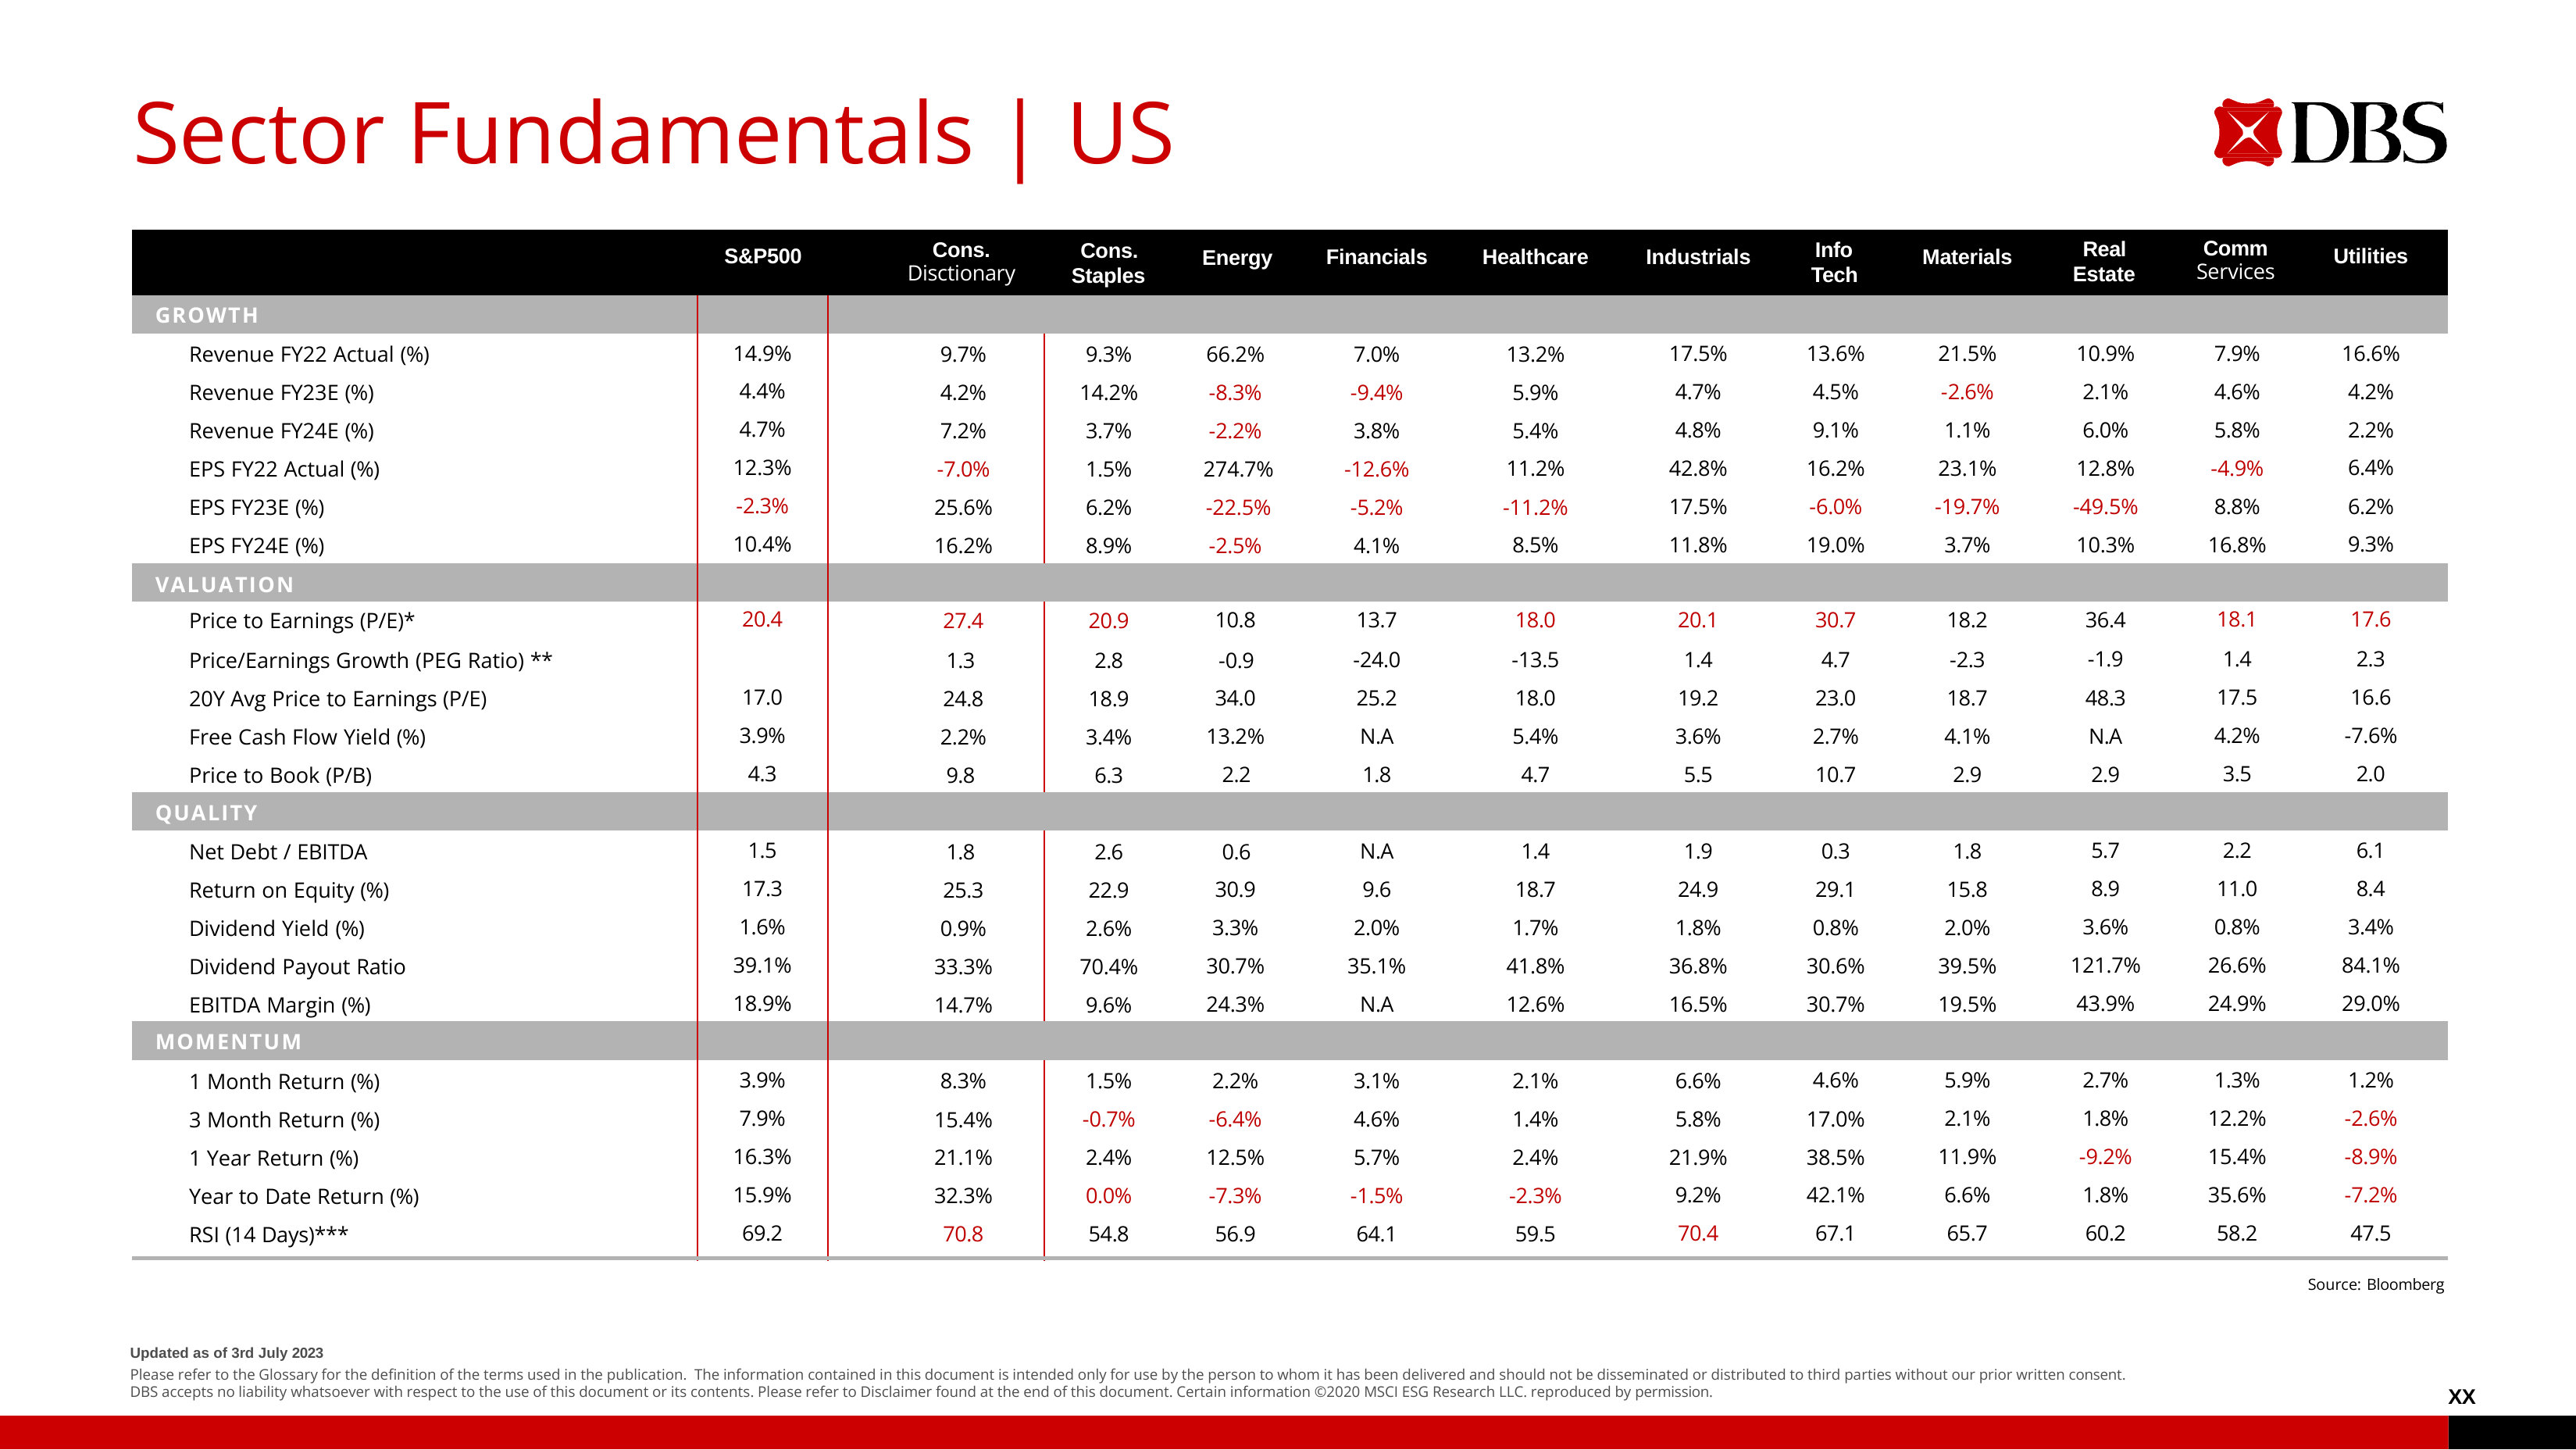

# Sector Fundamentals | US

| S&P500 |  | Cons. Disctionary | Cons. Staples | Energy | Financials | Healthcare | Industrials | Info Tech | Materials | Real Estate | Comm Services | Utilities |
| --- | --- | --- | --- | --- | --- | --- | --- | --- | --- | --- | --- | --- |
| GROWTH |  |  |  |  |  |  |  |  |  |  |  |  |
| Revenue FY22 Actual (%) | 14.9% | 9.7% | 9.3% | 66.2% | 7.0% | 13.2% | 17.5% | 13.6% | 21.5% | 10.9% | 7.9% | 16.6% |
| Revenue FY23E (%) | 4.4% | 4.2% | 14.2% | -8.3% | -9.4% | 5.9% | 4.7% | 4.5% | -2.6% | 2.1% | 4.6% | 4.2% |
| Revenue FY24E (%) | 4.7% | 7.2% | 3.7% | -2.2% | 3.8% | 5.4% | 4.8% | 9.1% | 1.1% | 6.0% | 5.8% | 2.2% |
| EPS FY22 Actual (%) | 12.3% | -7.0% | 1.5% | 274.7% | -12.6% | 11.2% | 42.8% | 16.2% | 23.1% | 12.8% | -4.9% | 6.4% |
| EPS FY23E (%) | -2.3% | 25.6% | 6.2% | -22.5% | -5.2% | -11.2% | 17.5% | -6.0% | -19.7% | -49.5% | 8.8% | 6.2% |
| EPS FY24E (%) | 10.4% | 16.2% | 8.9% | -2.5% | 4.1% | 8.5% | 11.8% | 19.0% | 3.7% | 10.3% | 16.8% | 9.3% |
| VALUATION |  |  |  |  |  |  |  |  |  |  |  |  |
| Price to Earnings (P/E)\* | 20.4 | 27.4 | 20.9 | 10.8 | 13.7 | 18.0 | 20.1 | 30.7 | 18.2 | 36.4 | 18.1 | 17.6 |
| Price/Earnings Growth (PEG Ratio) \*\* |  | 1.3 | 2.8 | -0.9 | -24.0 | -13.5 | 1.4 | 4.7 | -2.3 | -1.9 | 1.4 | 2.3 |
| 20Y Avg Price to Earnings (P/E) | 17.0 | 24.8 | 18.9 | 34.0 | 25.2 | 18.0 | 19.2 | 23.0 | 18.7 | 48.3 | 17.5 | 16.6 |
| Free Cash Flow Yield (%) | 3.9% | 2.2% | 3.4% | 13.2% | N.A | 5.4% | 3.6% | 2.7% | 4.1% | N.A | 4.2% | -7.6% |
| Price to Book (P/B) | 4.3 | 9.8 | 6.3 | 2.2 | 1.8 | 4.7 | 5.5 | 10.7 | 2.9 | 2.9 | 3.5 | 2.0 |
| QUALITY |  |  |  |  |  |  |  |  |  |  |  |  |
| Net Debt / EBITDA | 1.5 | 1.8 | 2.6 | 0.6 | N.A | 1.4 | 1.9 | 0.3 | 1.8 | 5.7 | 2.2 | 6.1 |
| Return on Equity (%) | 17.3 | 25.3 | 22.9 | 30.9 | 9.6 | 18.7 | 24.9 | 29.1 | 15.8 | 8.9 | 11.0 | 8.4 |
| Dividend Yield (%) | 1.6% | 0.9% | 2.6% | 3.3% | 2.0% | 1.7% | 1.8% | 0.8% | 2.0% | 3.6% | 0.8% | 3.4% |
| Dividend Payout Ratio | 39.1% | 33.3% | 70.4% | 30.7% | 35.1% | 41.8% | 36.8% | 30.6% | 39.5% | 121.7% | 26.6% | 84.1% |
| EBITDA Margin (%) | 18.9% | 14.7% | 9.6% | 24.3% | N.A | 12.6% | 16.5% | 30.7% | 19.5% | 43.9% | 24.9% | 29.0% |
| MOMENTUM |  |  |  |  |  |  |  |  |  |  |  |  |
| 1 Month Return (%) | 3.9% | 8.3% | 1.5% | 2.2% | 3.1% | 2.1% | 6.6% | 4.6% | 5.9% | 2.7% | 1.3% | 1.2% |
| 3 Month Return (%) | 7.9% | 15.4% | -0.7% | -6.4% | 4.6% | 1.4% | 5.8% | 17.0% | 2.1% | 1.8% | 12.2% | -2.6% |
| 1 Year Return (%) | 16.3% | 21.1% | 2.4% | 12.5% | 5.7% | 2.4% | 21.9% | 38.5% | 11.9% | -9.2% | 15.4% | -8.9% |
| Year to Date Return (%) | 15.9% | 32.3% | 0.0% | -7.3% | -1.5% | -2.3% | 9.2% | 42.1% | 6.6% | 1.8% | 35.6% | -7.2% |
| RSI (14 Days)\*\*\* | 69.2 | 70.8 | 54.8 | 56.9 | 64.1 | 59.5 | 70.4 | 67.1 | 65.7 | 60.2 | 58.2 | 47.5 |
Source: Bloomberg
Updated as of 3rd July 2023
Please refer to the Glossary for the deﬁnition of the terms used in the publication. The information contained in this document is intended only for use by the person to whom it has been delivered and should not be disseminated or distributed to third parties without our prior written consent. DBS accepts no liability whatsoever with respect to the use of this document or its contents. Please refer to Disclaimer found at the end of this document. Certain information ©2020 MSCI ESG Research LLC. reproduced by permission.
XX